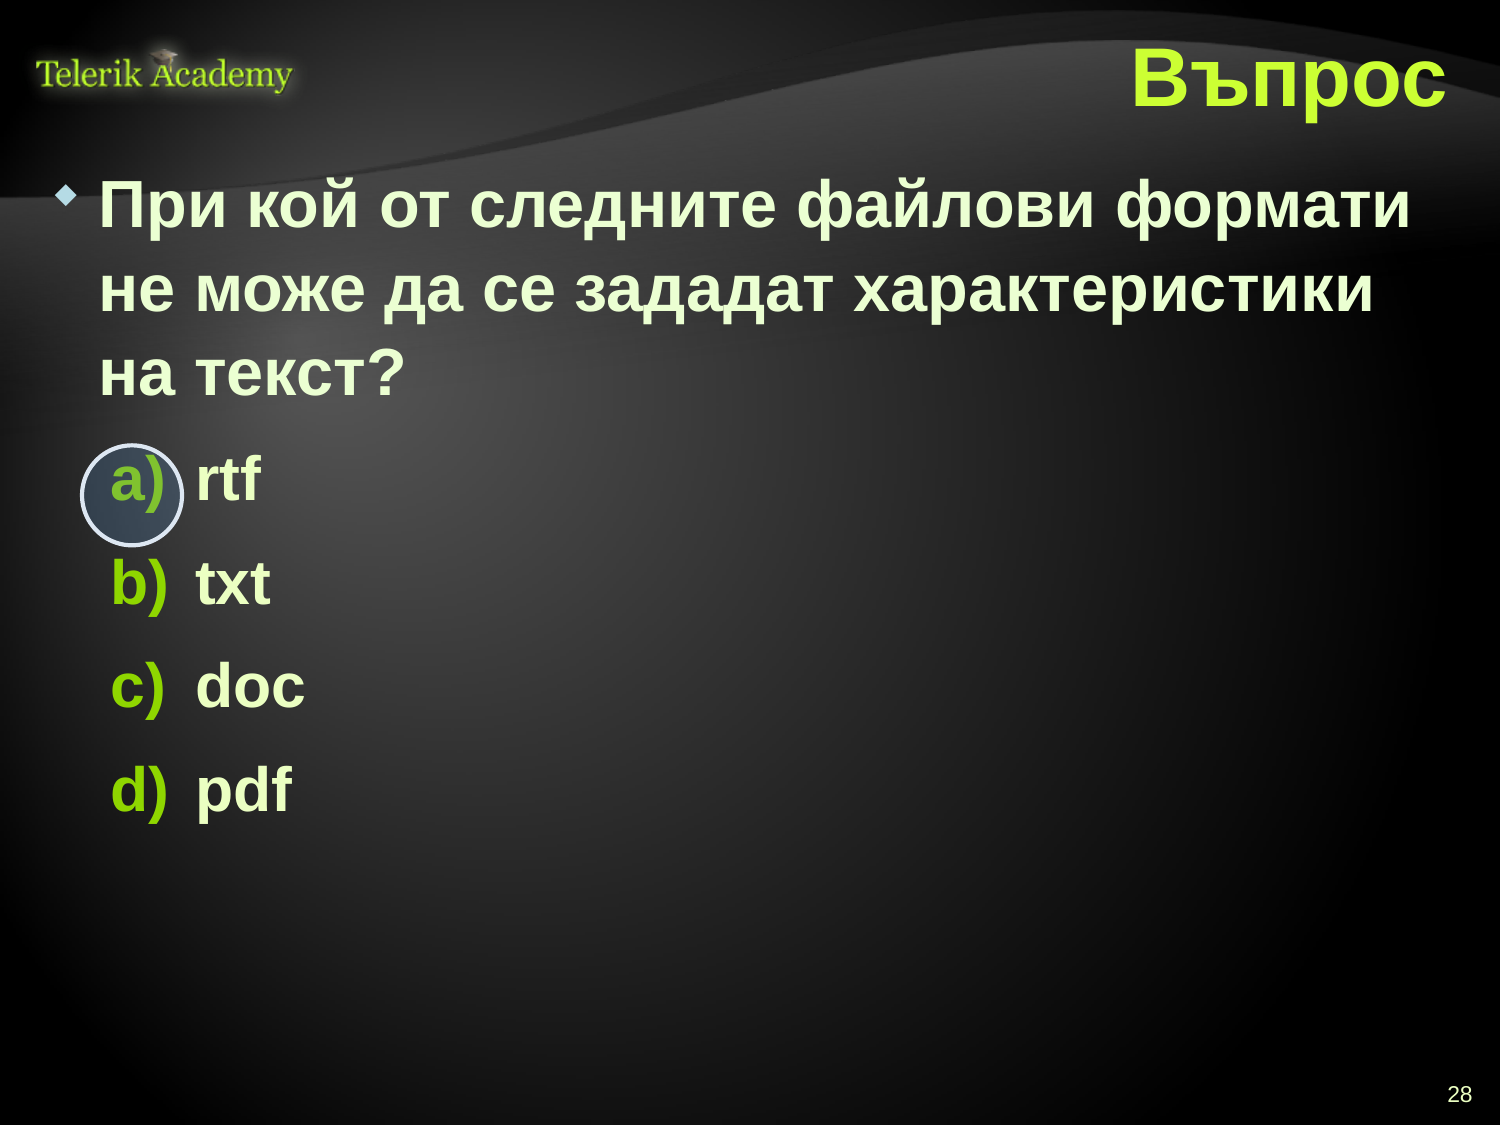

# Въпрос
При кой от следните файлови формати  не може да се зададат характеристики на текст?
rtf
txt
doc
pdf

28